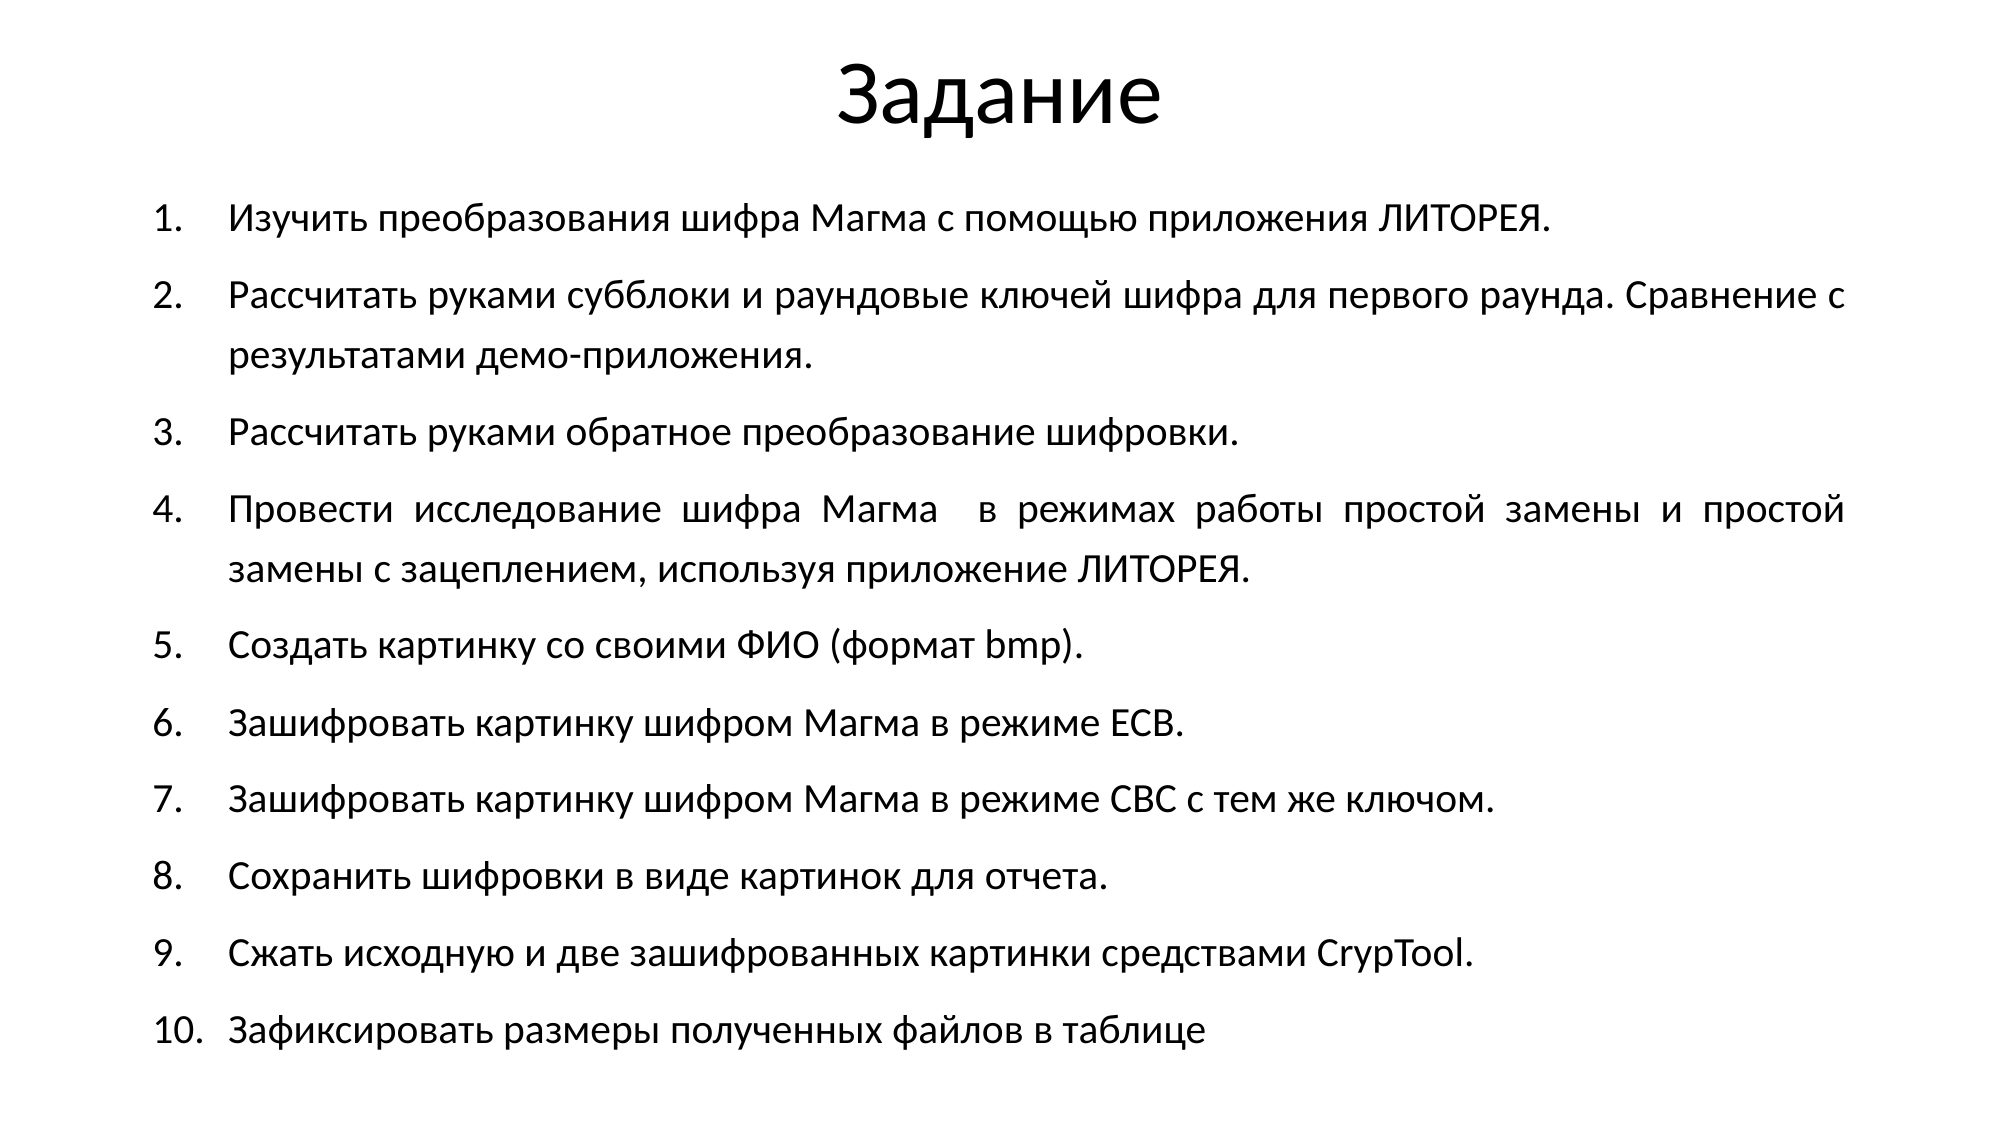

# Задание
Изучить преобразования шифра Магма с помощью приложения ЛИТОРЕЯ.
Рассчитать руками субблоки и раундовые ключей шифра для первого раунда. Сравнение с результатами демо-приложения.
Рассчитать руками обратное преобразование шифровки.
Провести исследование шифра Магма  в режимах работы простой замены и простой замены с зацеплением, используя приложение ЛИТОРЕЯ.
Создать картинку со своими ФИО (формат bmp).
Зашифровать картинку шифром Магма в режиме ECB.
Зашифровать картинку шифром Магма в режиме CBC c тем же ключом.
Сохранить шифровки в виде картинок для отчета.
Сжать исходную и две зашифрованных картинки средствами CrypTool.
Зафиксировать размеры полученных файлов в таблице